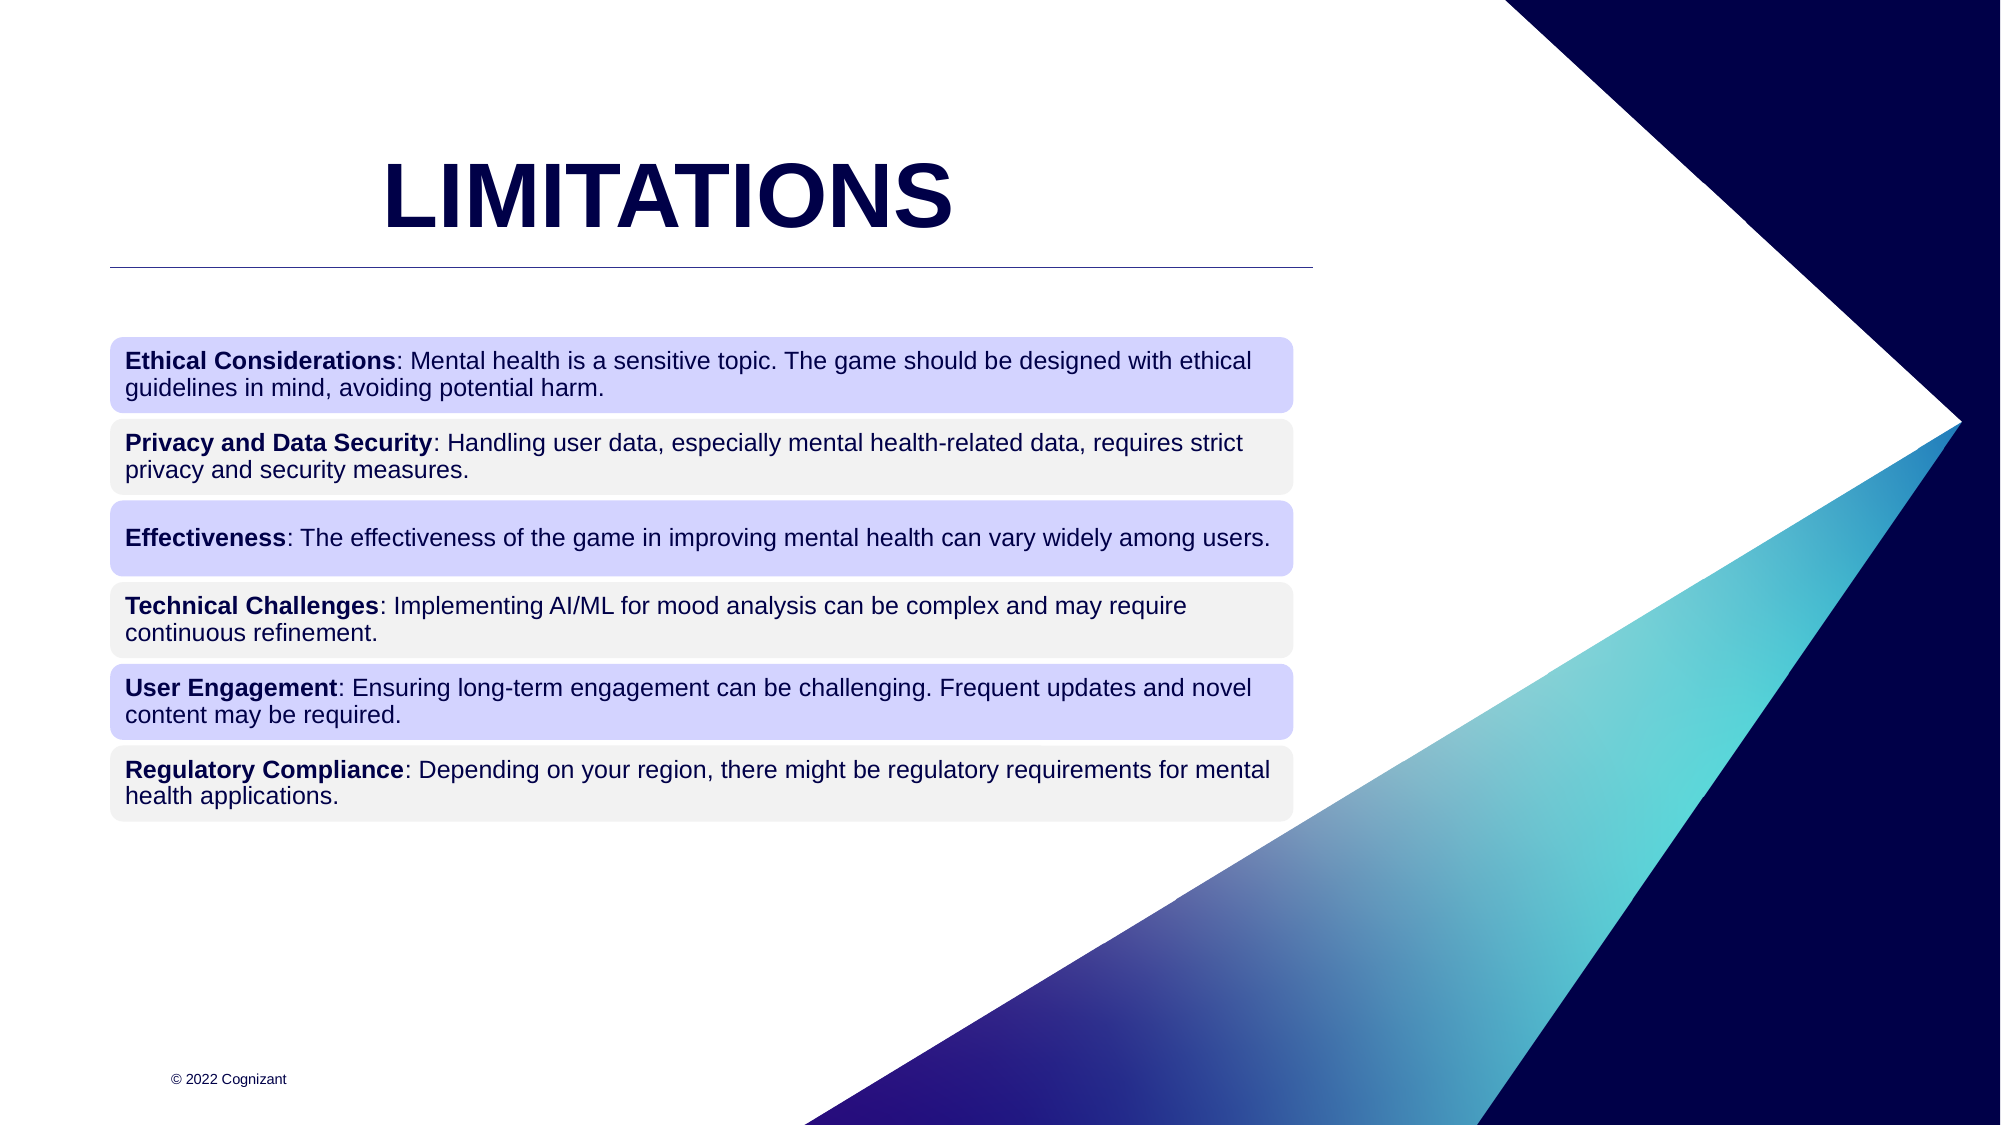

# LIMITATIONS
Ethical Considerations: Mental health is a sensitive topic. The game should be designed with ethical guidelines in mind, avoiding potential harm.
Privacy and Data Security: Handling user data, especially mental health-related data, requires strict privacy and security measures.
Effectiveness: The effectiveness of the game in improving mental health can vary widely among users.
Technical Challenges: Implementing AI/ML for mood analysis can be complex and may require continuous refinement.
User Engagement: Ensuring long-term engagement can be challenging. Frequent updates and novel content may be required.
Regulatory Compliance: Depending on your region, there might be regulatory requirements for mental health applications.
© 2022 Cognizant